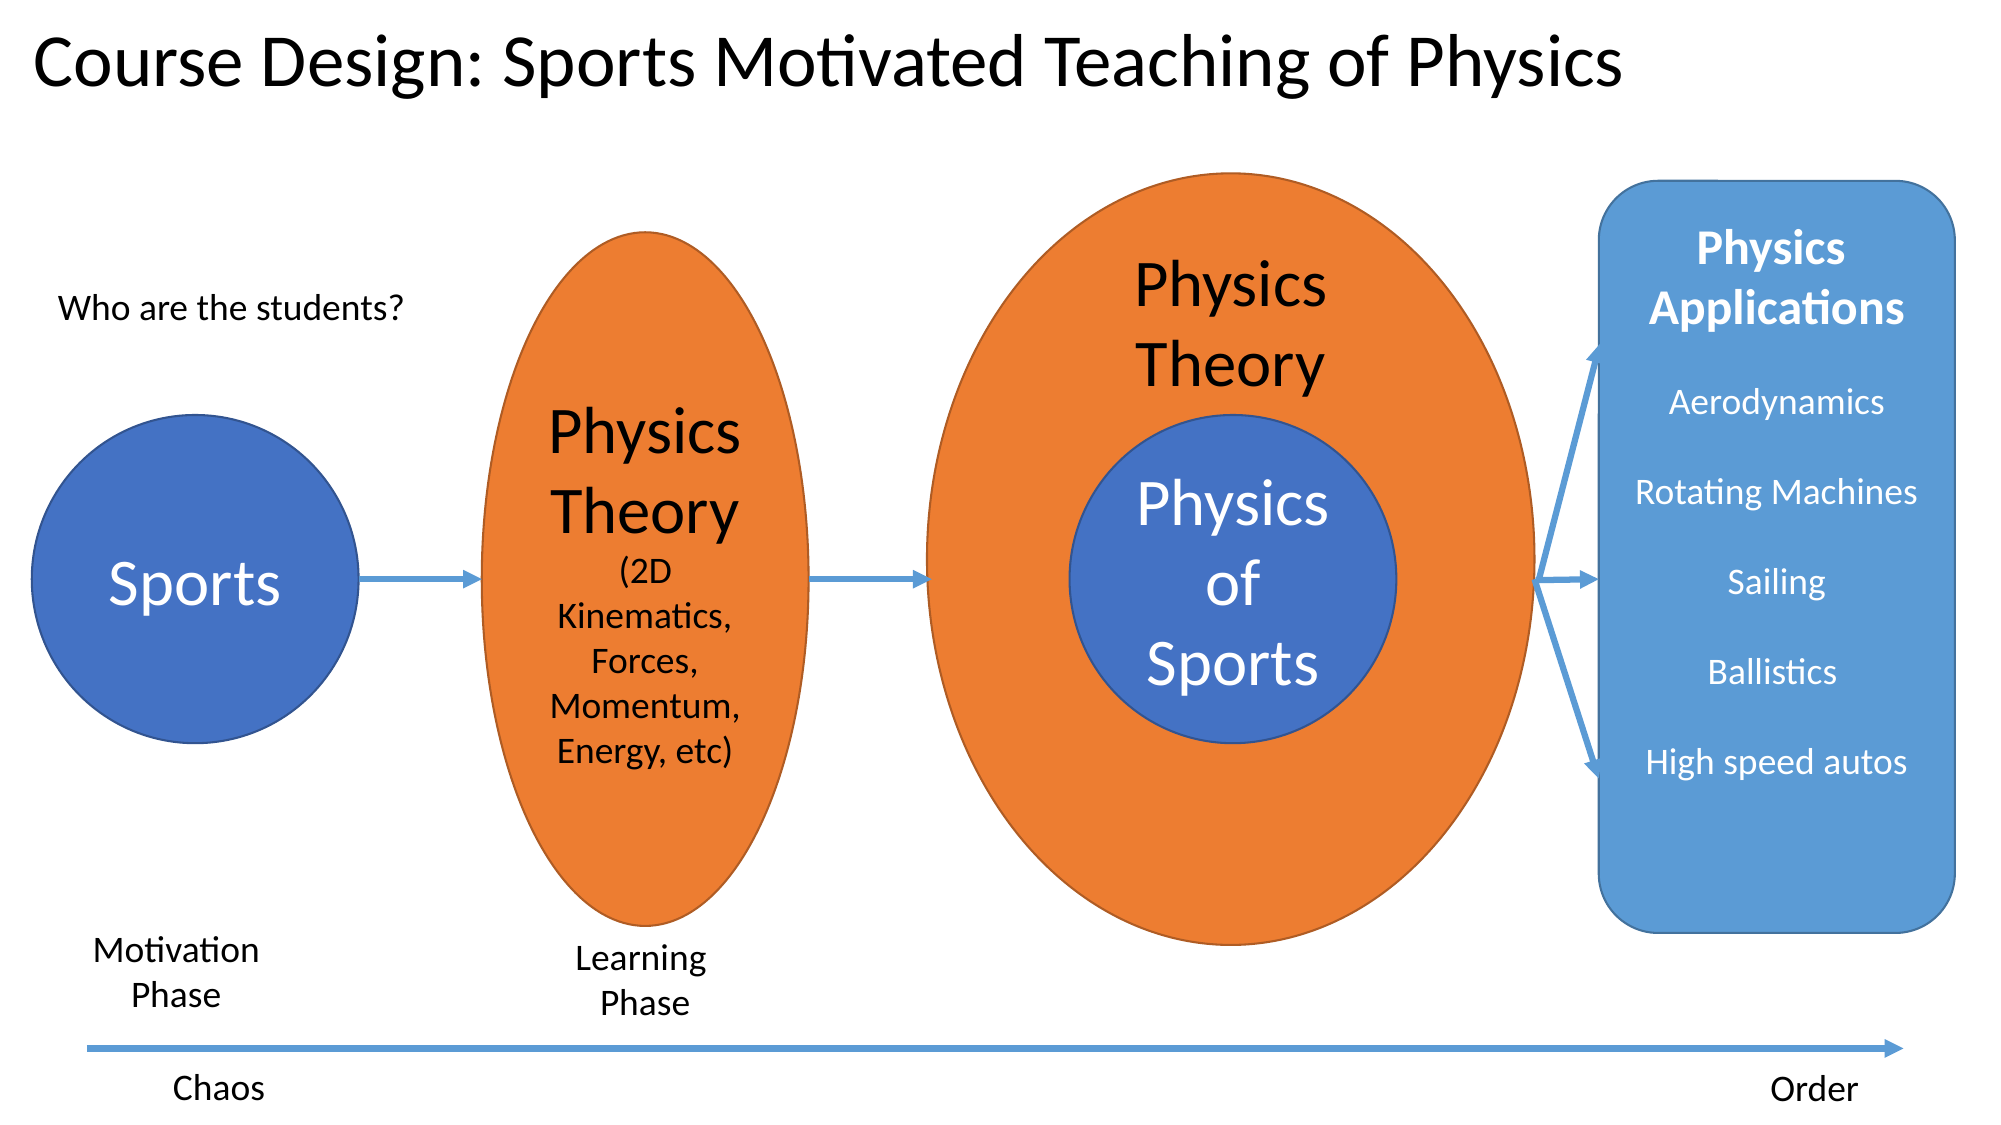

Course Design: Sports Motivated Teaching of Physics

Aerodynamics

Rotating Machines

Sailing

Ballistics

High speed autos
Physics
Applications
Physics
Theory
(2D Kinematics, Forces, Momentum, Energy, etc)
Physics
Theory
Who are the students?
Sports
Physics of
Sports
Motivation
Phase
Learning
Phase
Chaos
Order